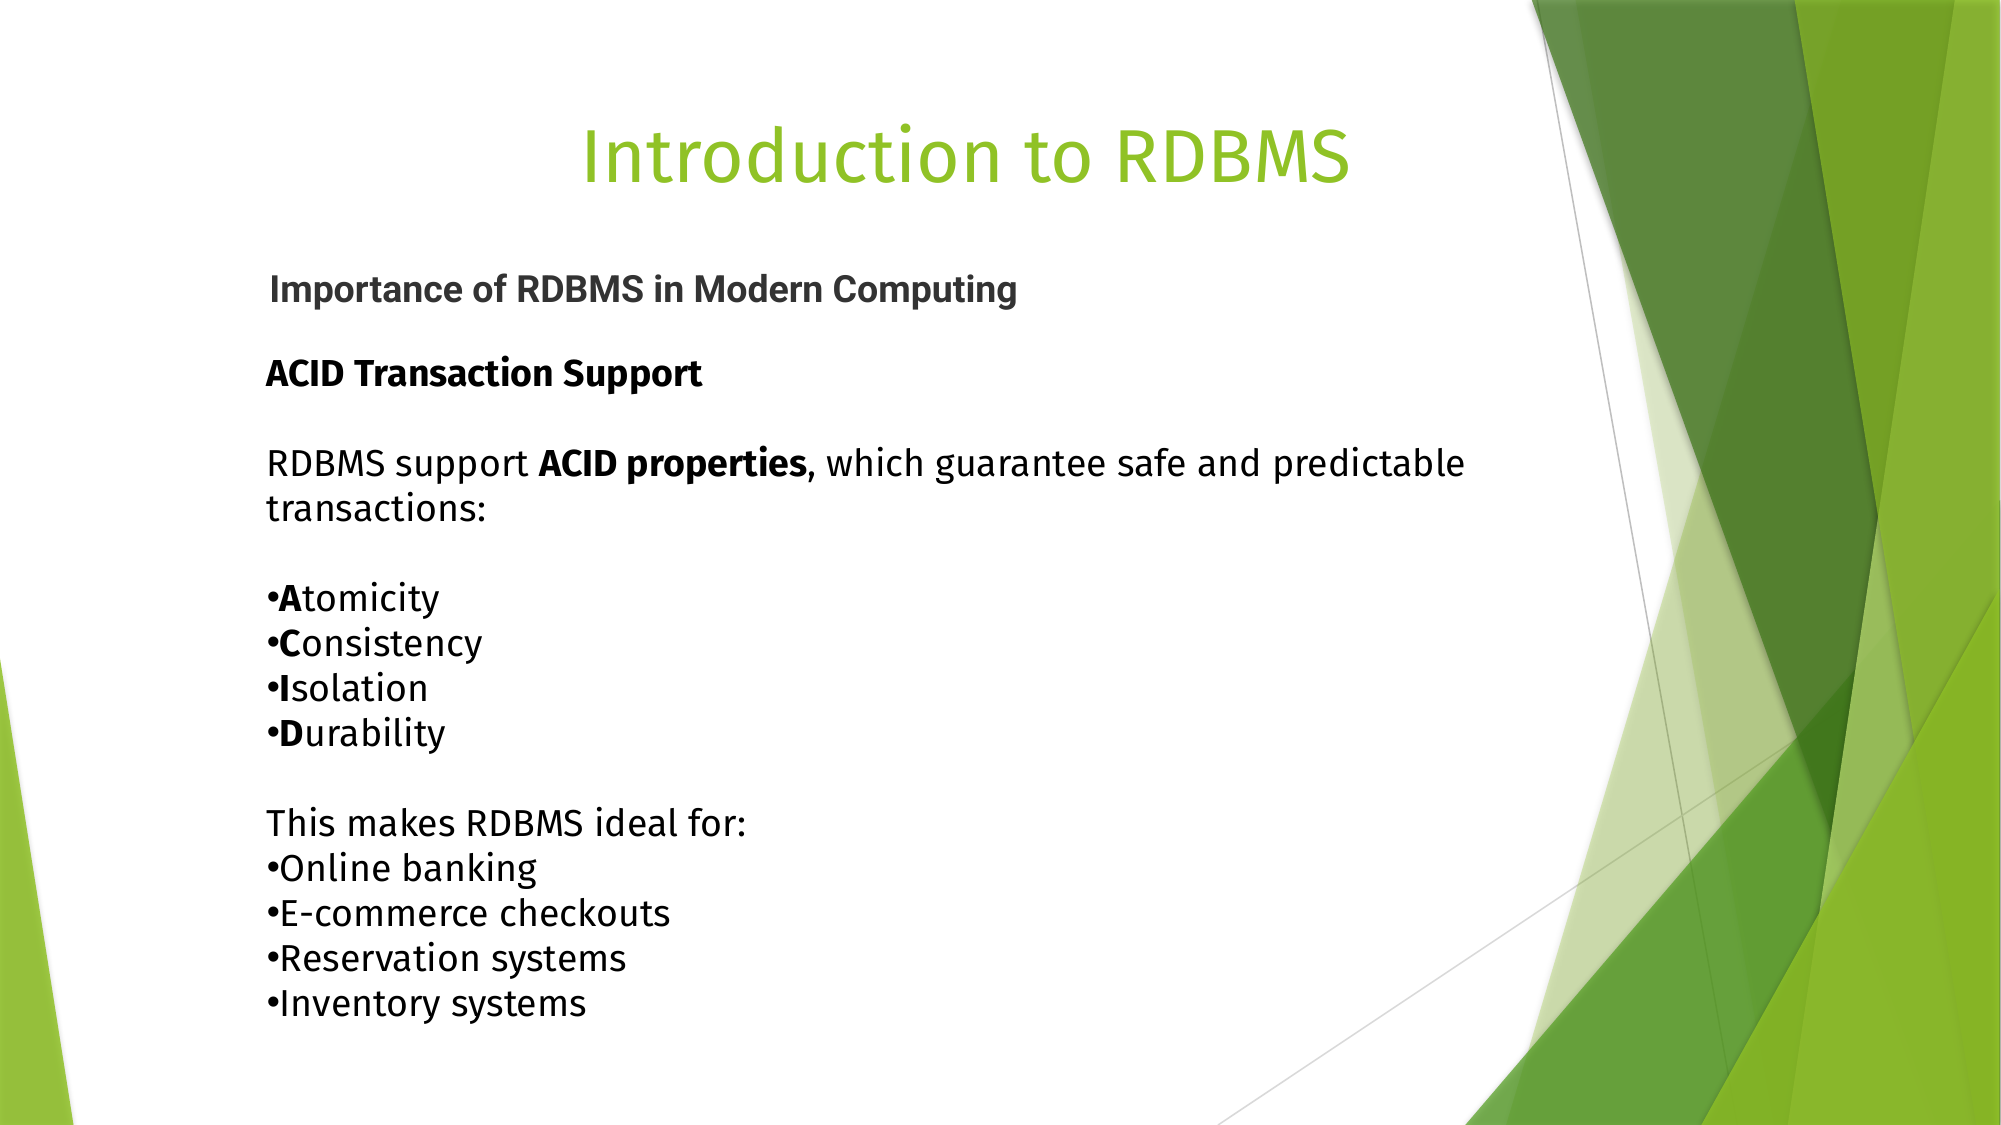

# Introduction to RDBMS
Importance of RDBMS in Modern Computing
ACID Transaction Support

RDBMS support ACID properties, which guarantee safe and predictable transactions:

Atomicity
Consistency
Isolation
Durability

This makes RDBMS ideal for:
Online banking
E-commerce checkouts
Reservation systems
Inventory systems